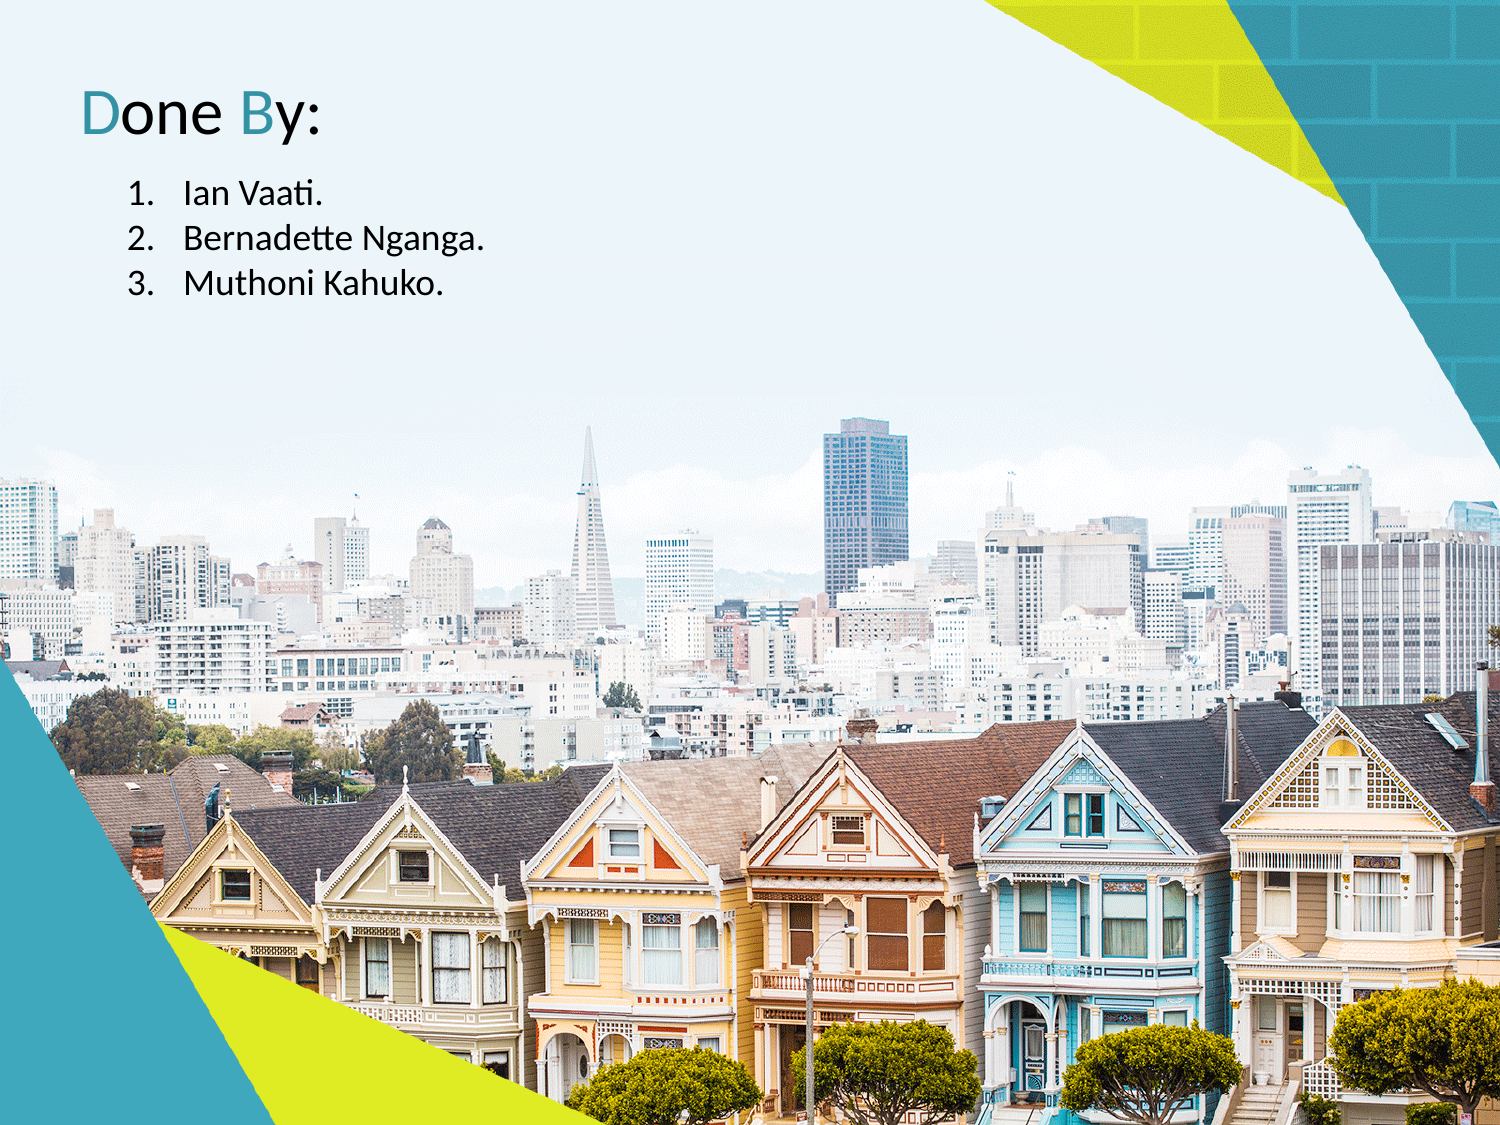

# Done By:
Ian Vaati.
Bernadette Nganga.
Muthoni Kahuko.